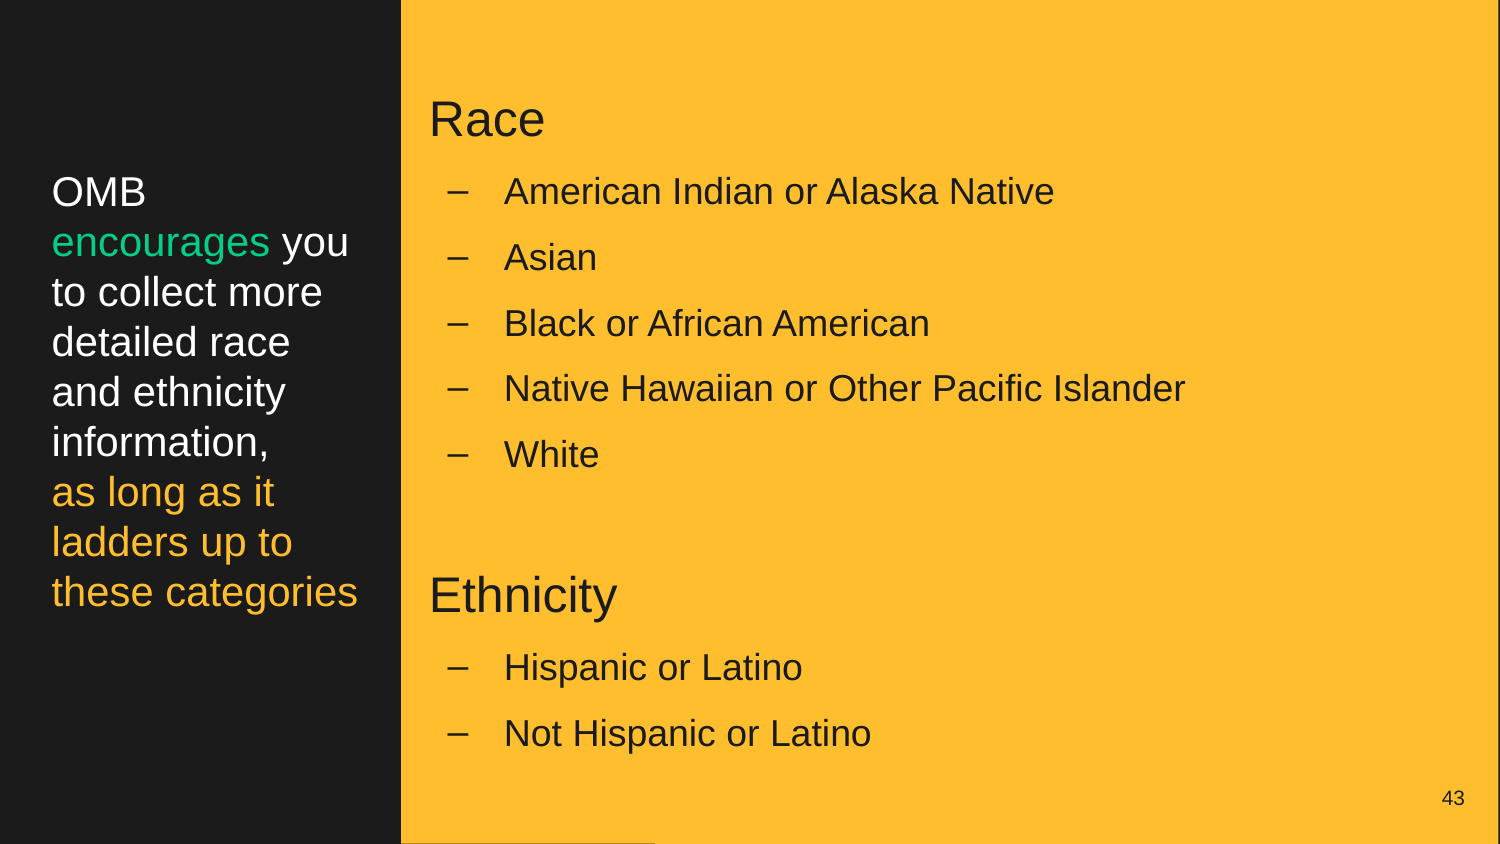

Race
American Indian or Alaska Native
Asian
Black or African American
Native Hawaiian or Other Pacific Islander
White

Ethnicity
Hispanic or Latino
Not Hispanic or Latino
# OMB encourages you to collect more detailed race and ethnicity information, as long as it ladders up to these categories
43